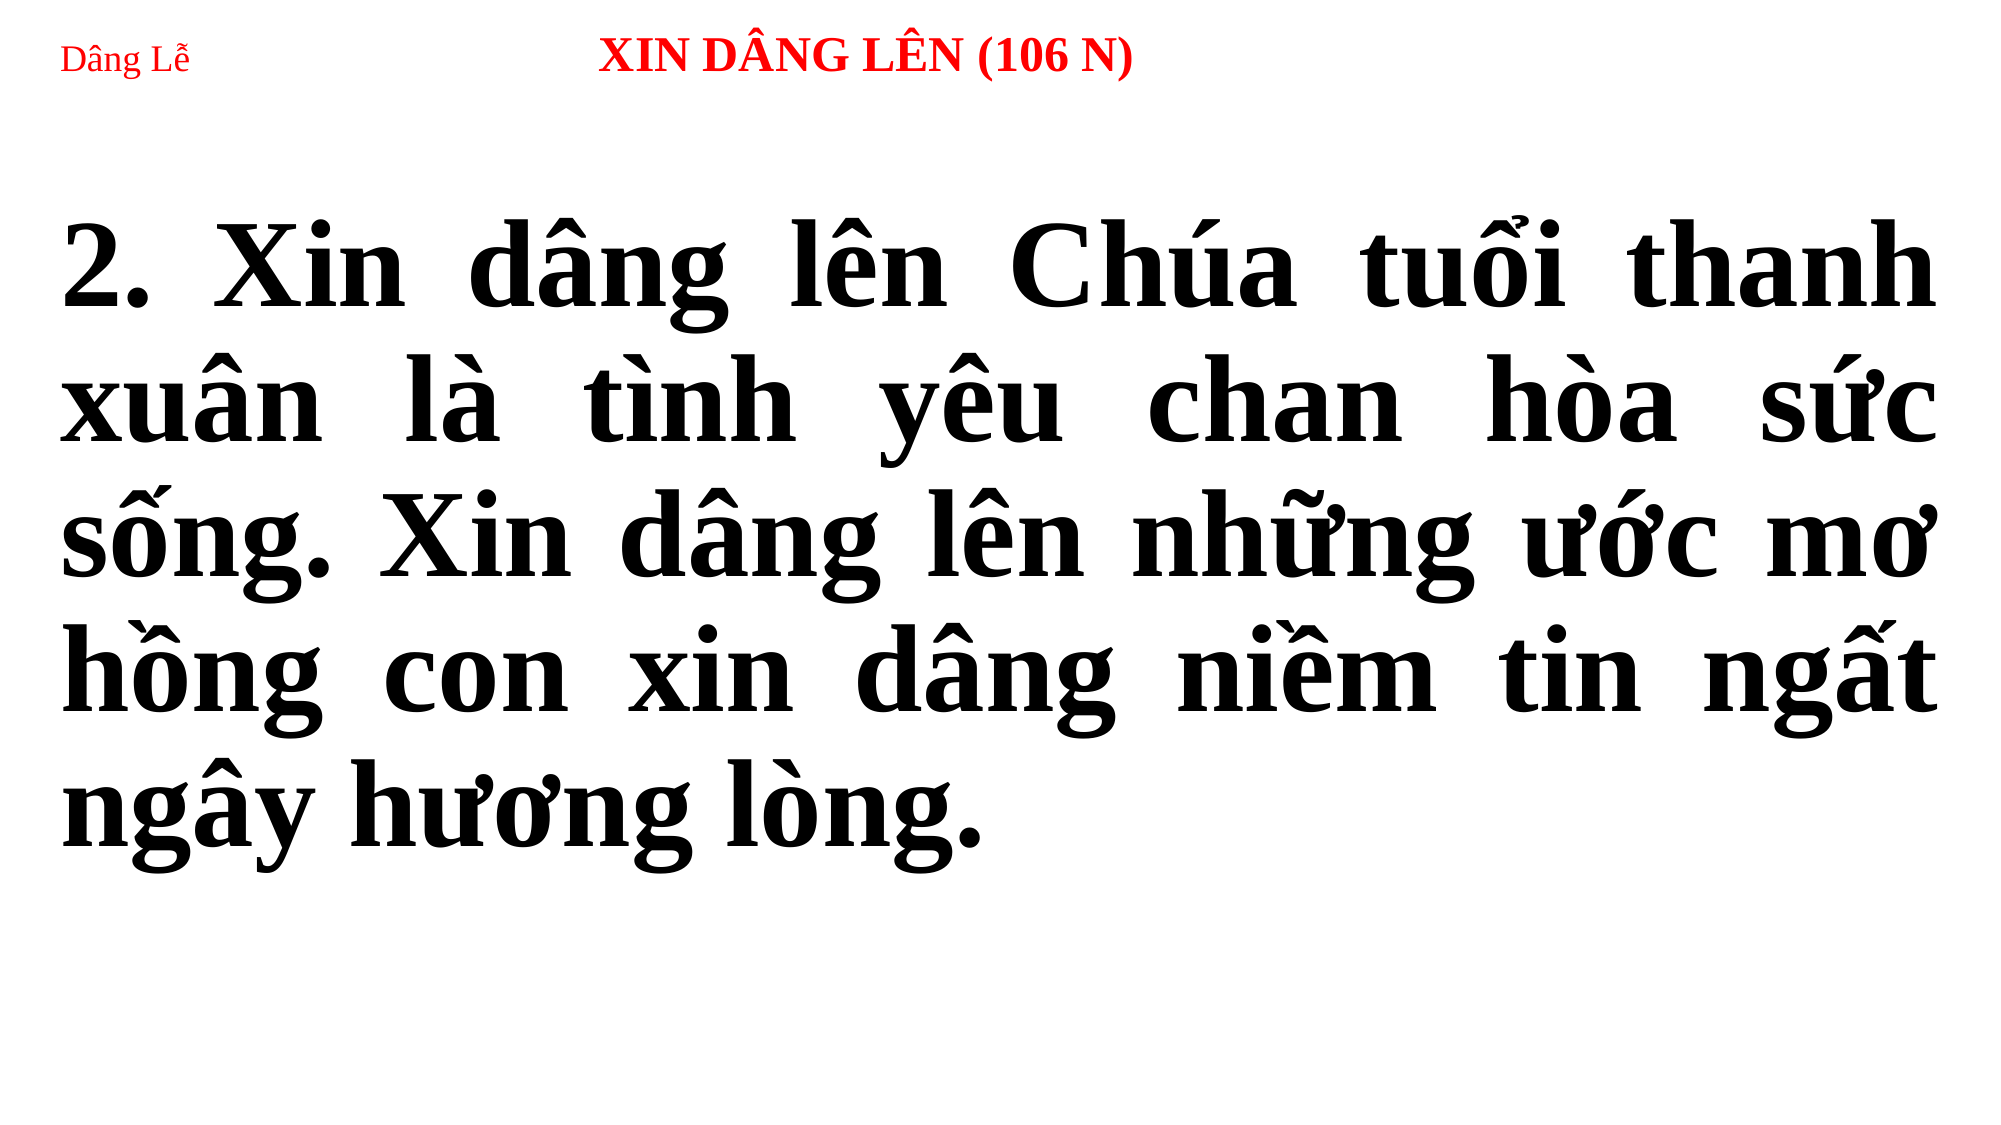

# Dâng Lễ                                           XIN DÂNG LÊN (106 N)
2. Xin dâng lên Chúa tuổi thanh xuân là tình yêu chan hòa sức sống. Xin dâng lên những ước mơ hồng con xin dâng niềm tin ngất ngây hương lòng.